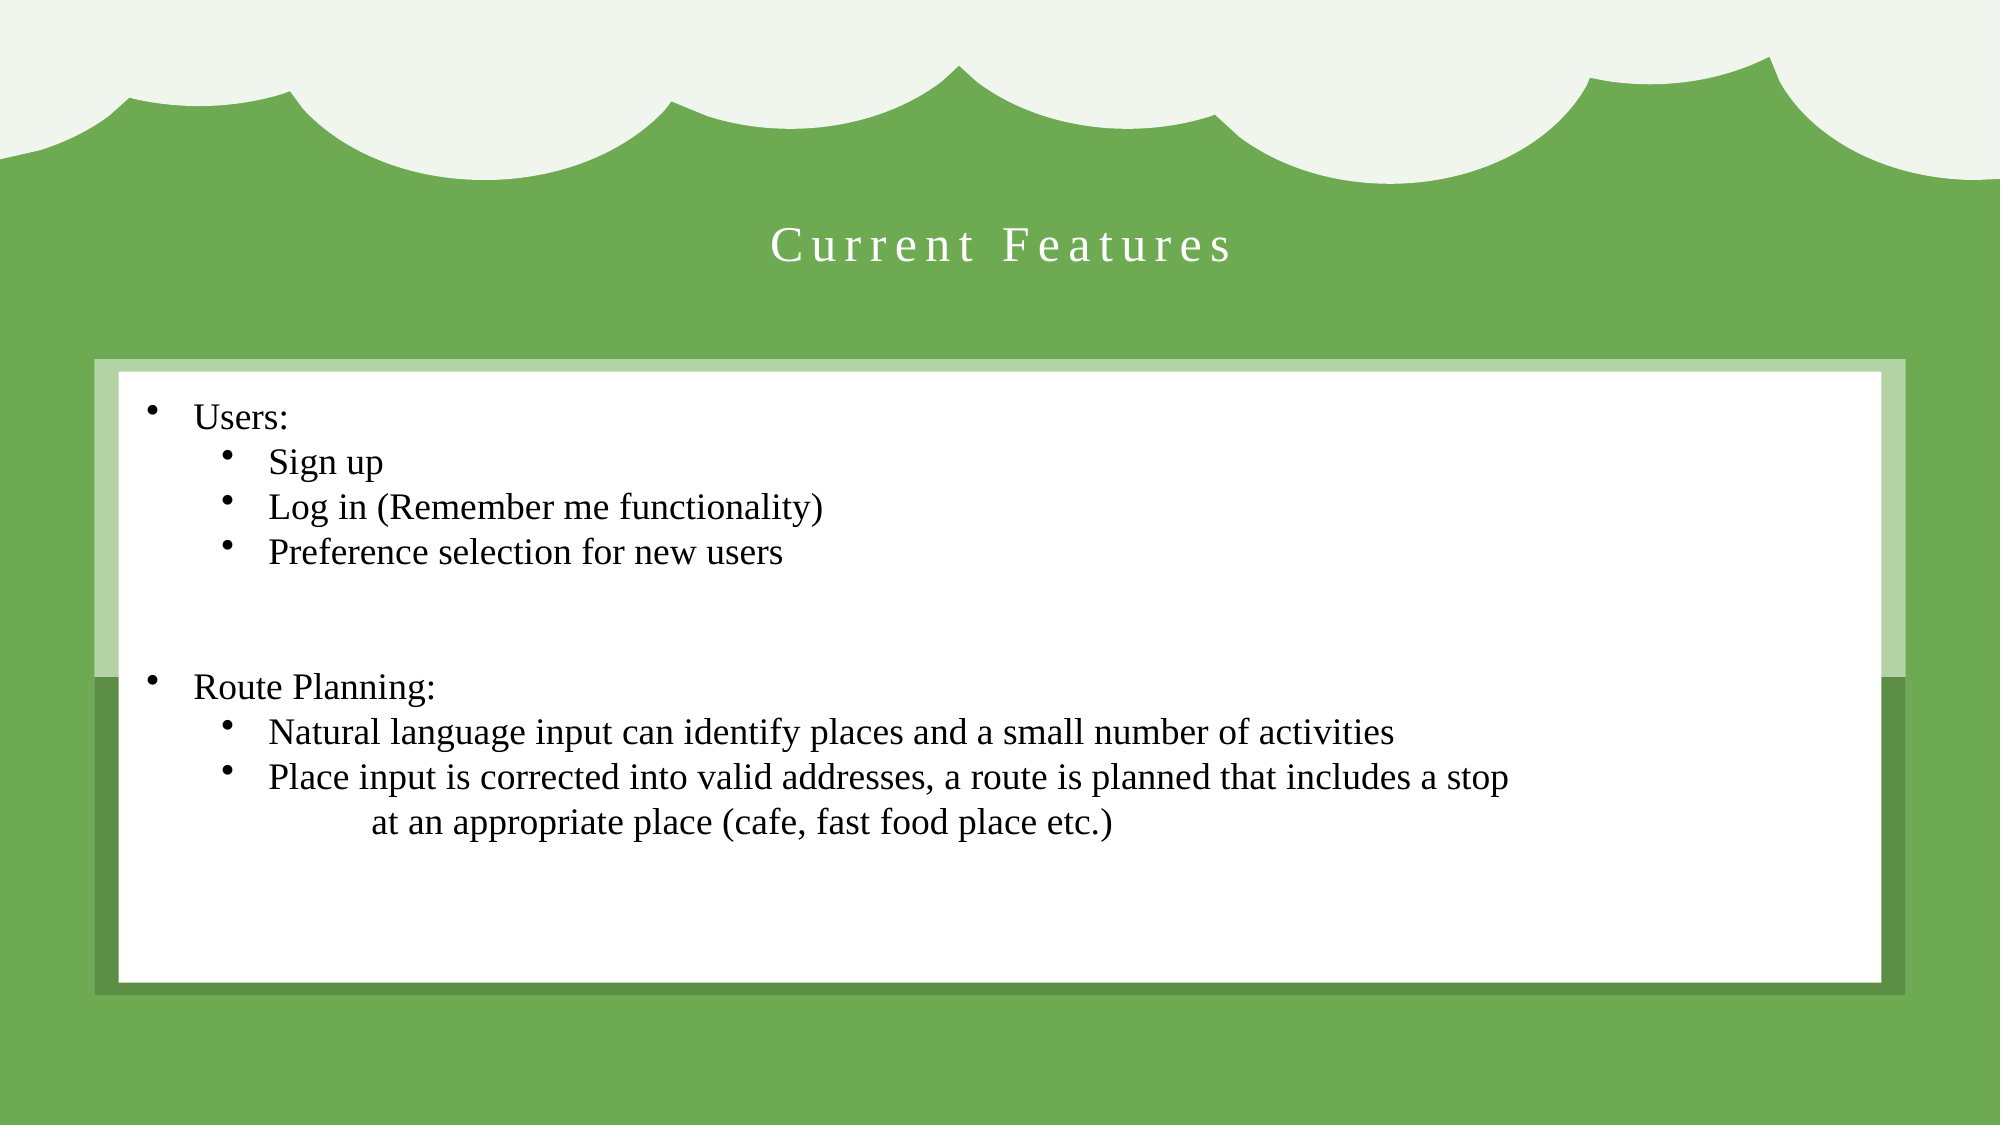

Current Features

Users:
Sign up
Log in (Remember me functionality)
Preference selection for new users

Route Planning:
Natural language input can identify places and a small number of activities
Place input is corrected into valid addresses, a route is planned that includes a stop
	at an appropriate place (cafe, fast food place etc.)